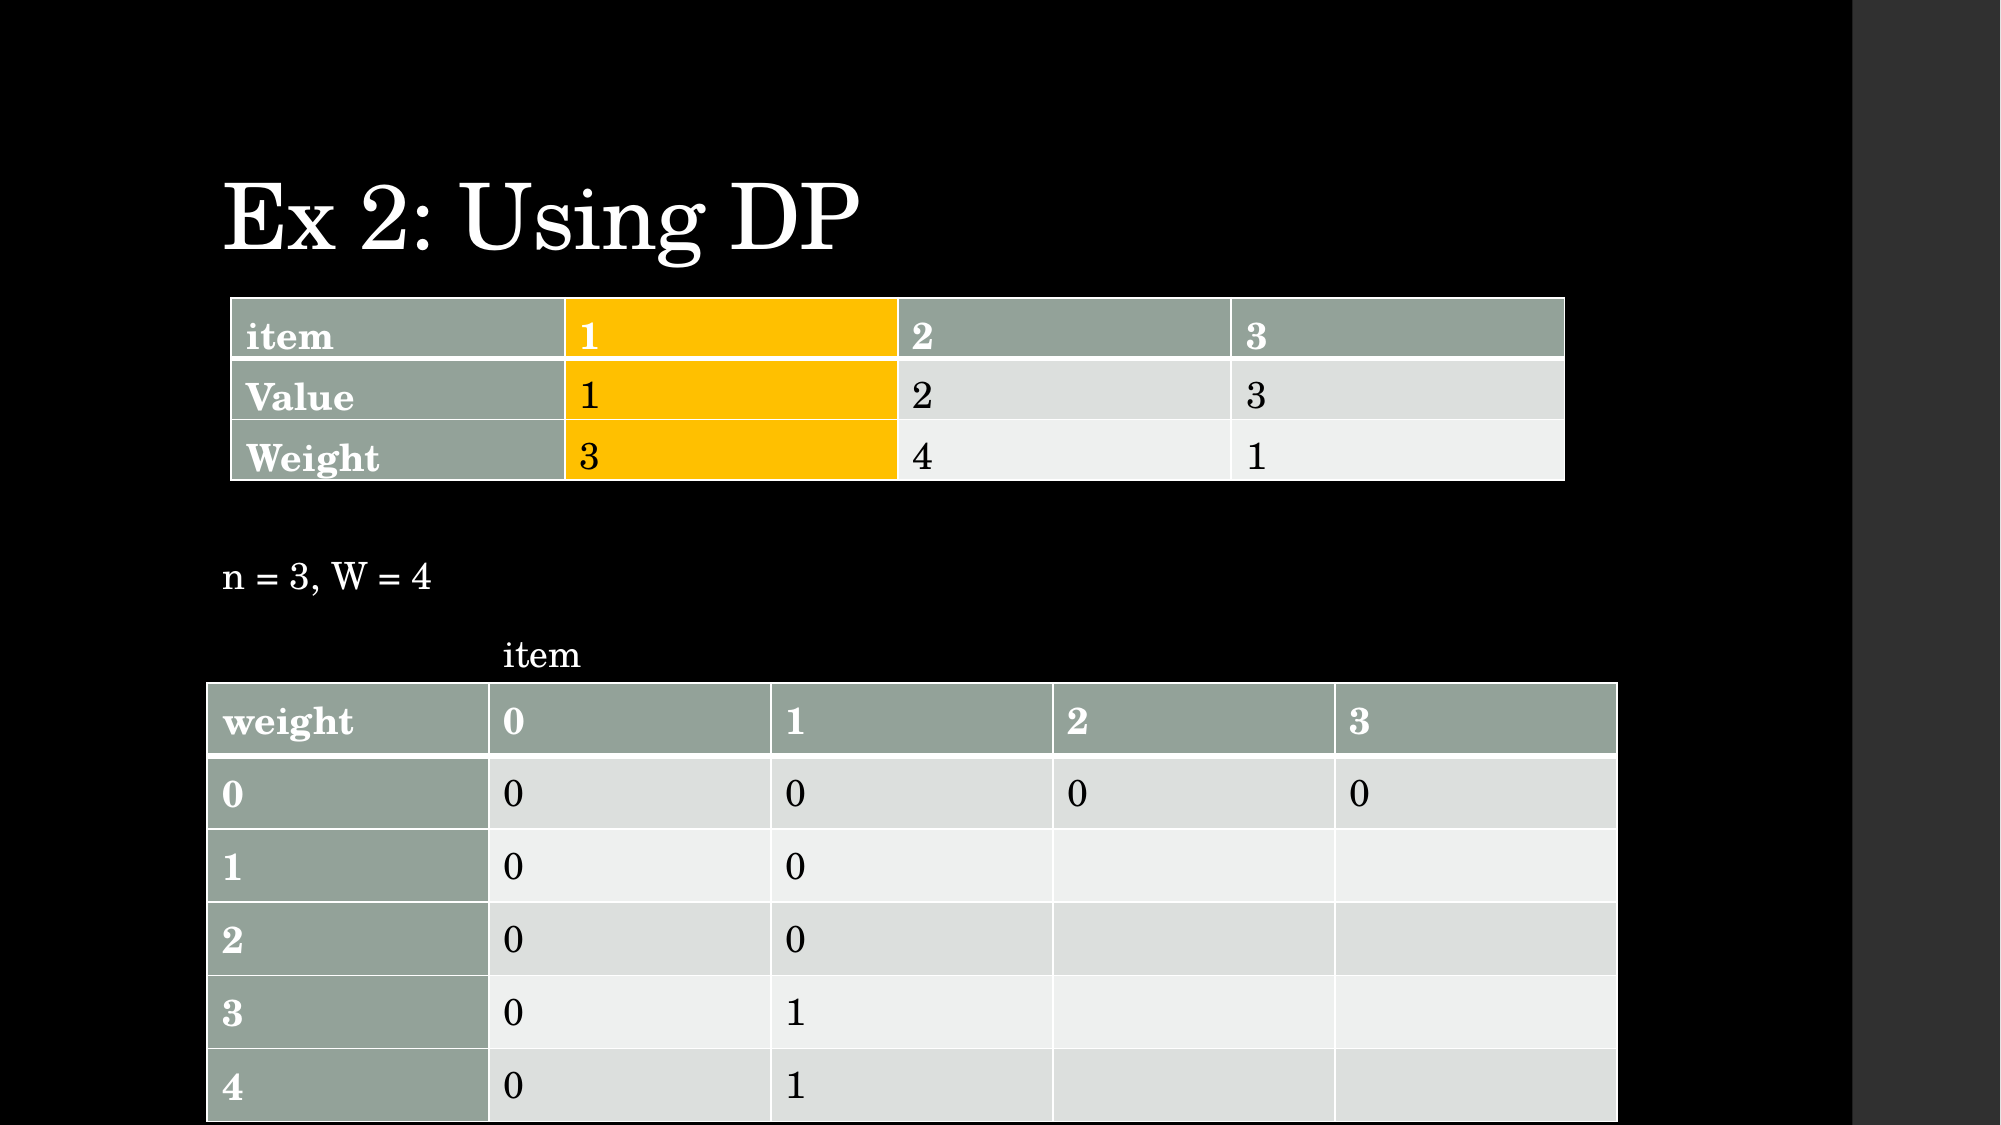

# Ex 2: Using DP
| item | 1 | 2 | 3 |
| --- | --- | --- | --- |
| Value | 1 | 2 | 3 |
| Weight | 3 | 4 | 1 |
n = 3, W = 4
item
| weight | 0 | 1 | 2 | 3 |
| --- | --- | --- | --- | --- |
| 0 | 0 | 0 | 0 | 0 |
| 1 | 0 | 0 |  |  |
| 2 | 0 | 0 |  |  |
| 3 | 0 | 1 |  |  |
| 4 | 0 | 1 |  |  |